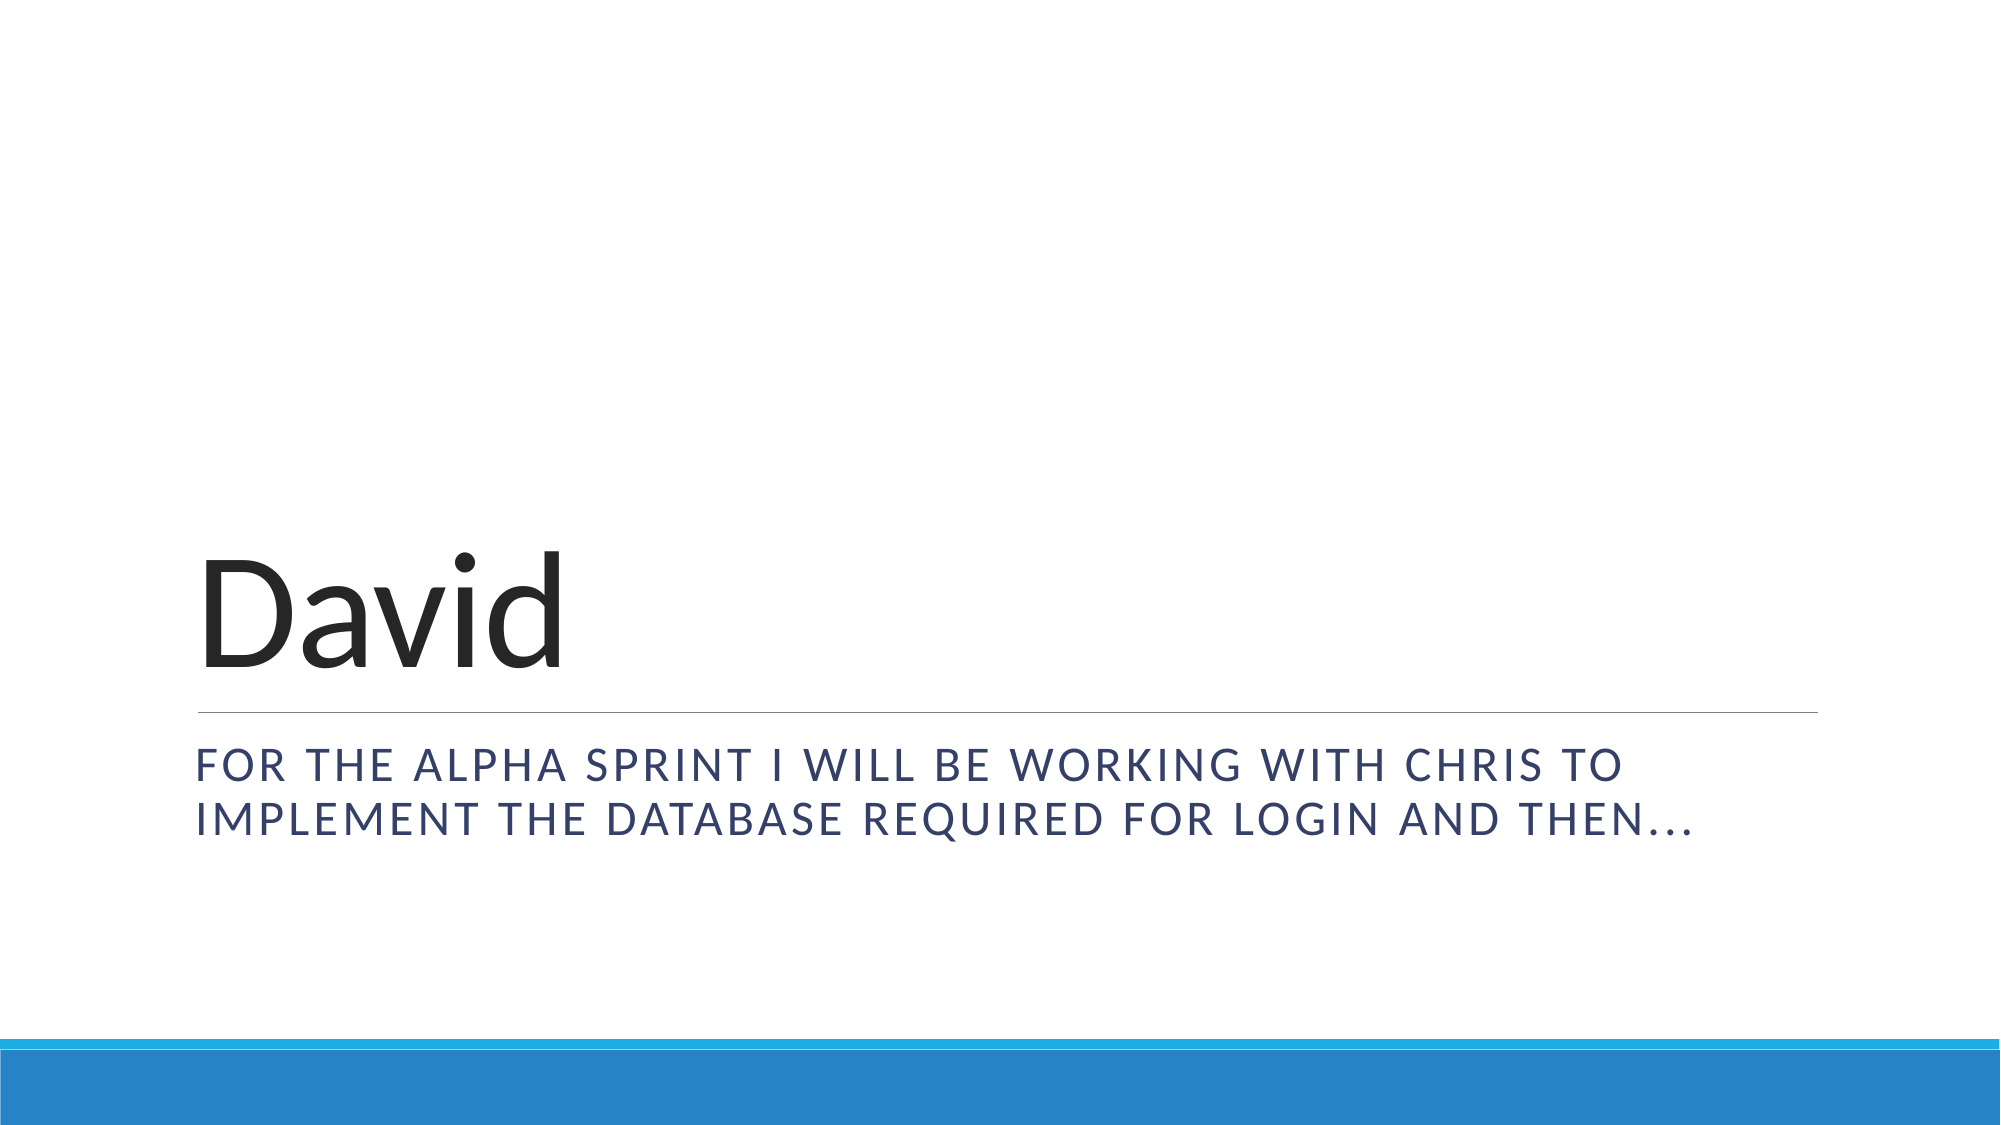

# David
For the alpha sprint I will be working with Chris to implement The database required for login and then...